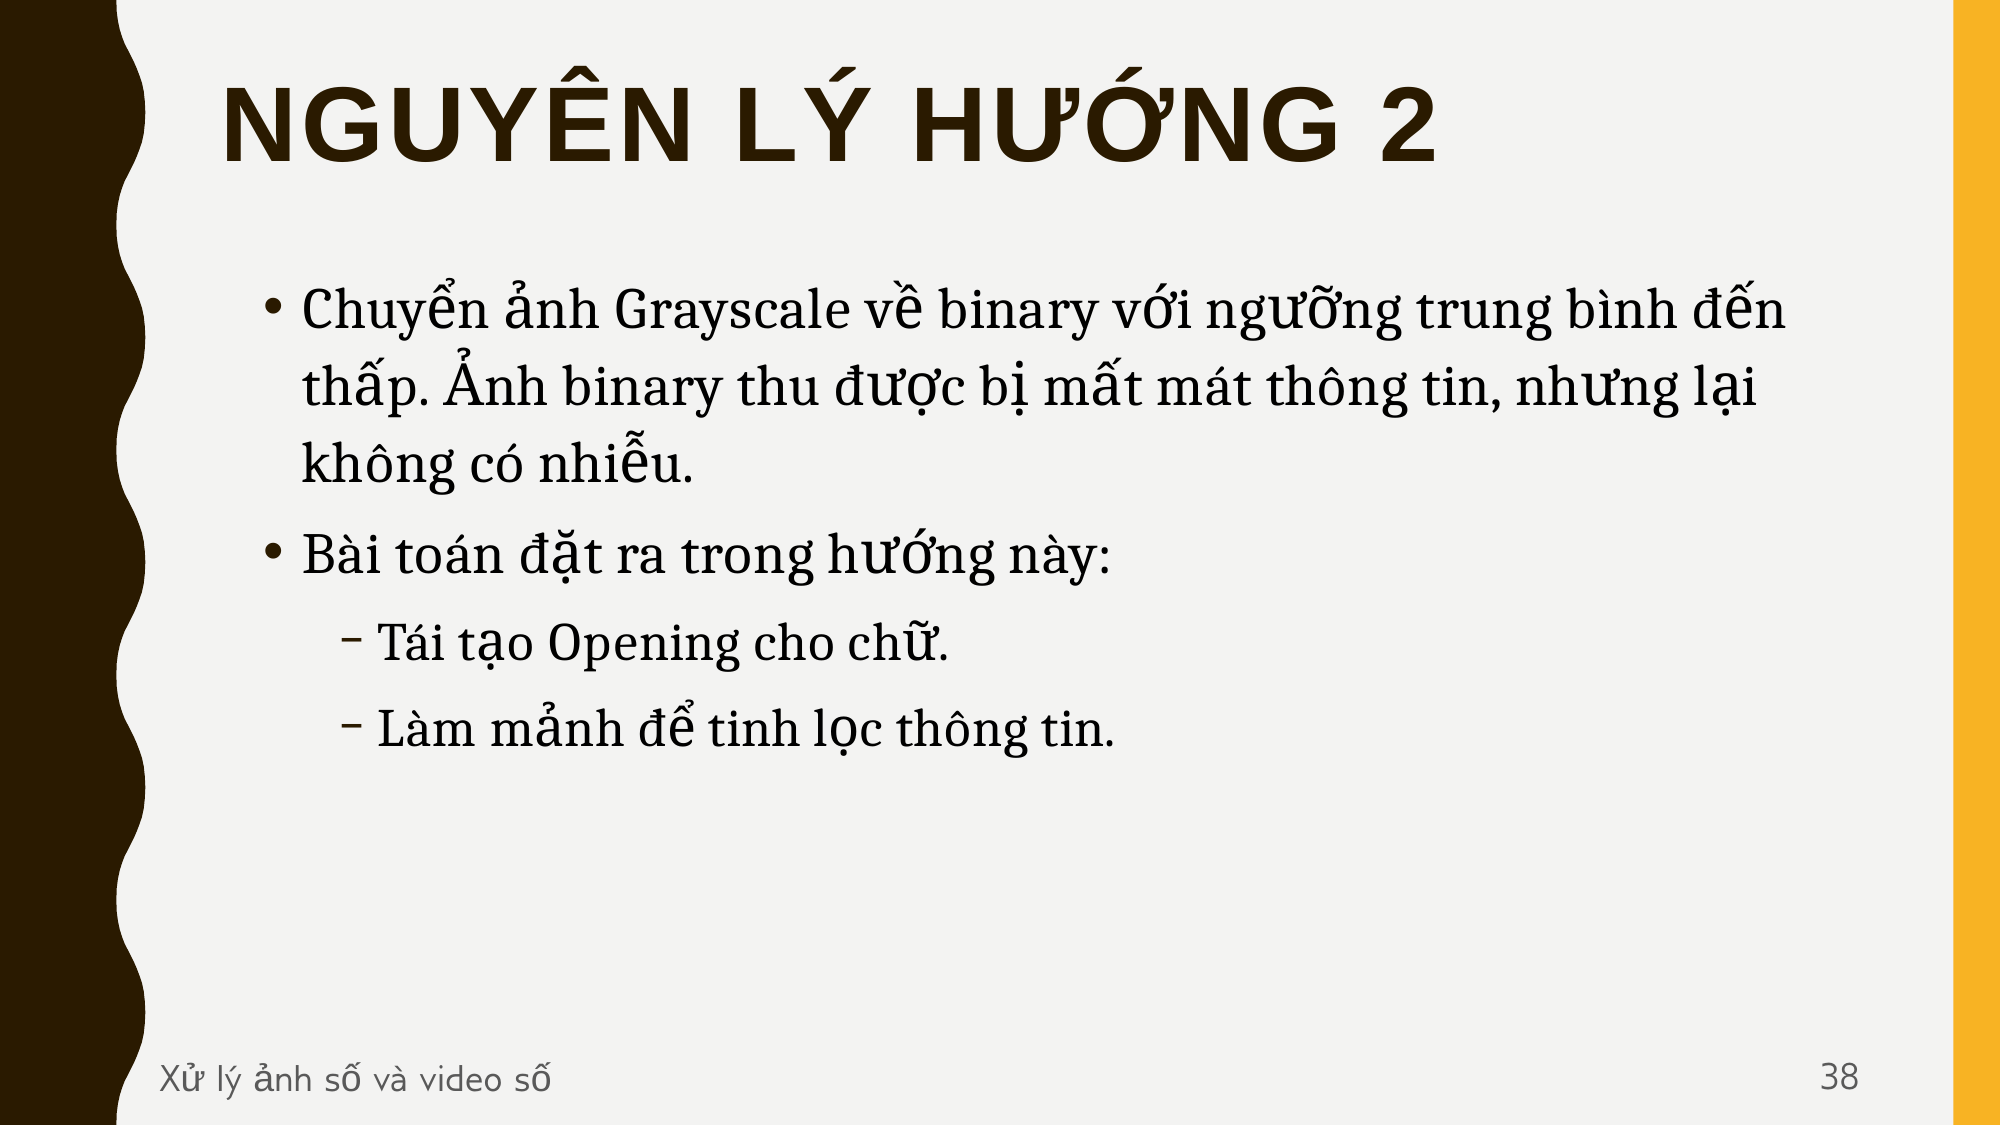

# Nguyên lý hướng 2
Chuyển ảnh Grayscale về binary với ngưỡng trung bình đến thấp. Ảnh binary thu được bị mất mát thông tin, nhưng lại không có nhiễu.
Bài toán đặt ra trong hướng này:
Tái tạo Opening cho chữ.
Làm mảnh để tinh lọc thông tin.

38
Xử lý ảnh số và video số